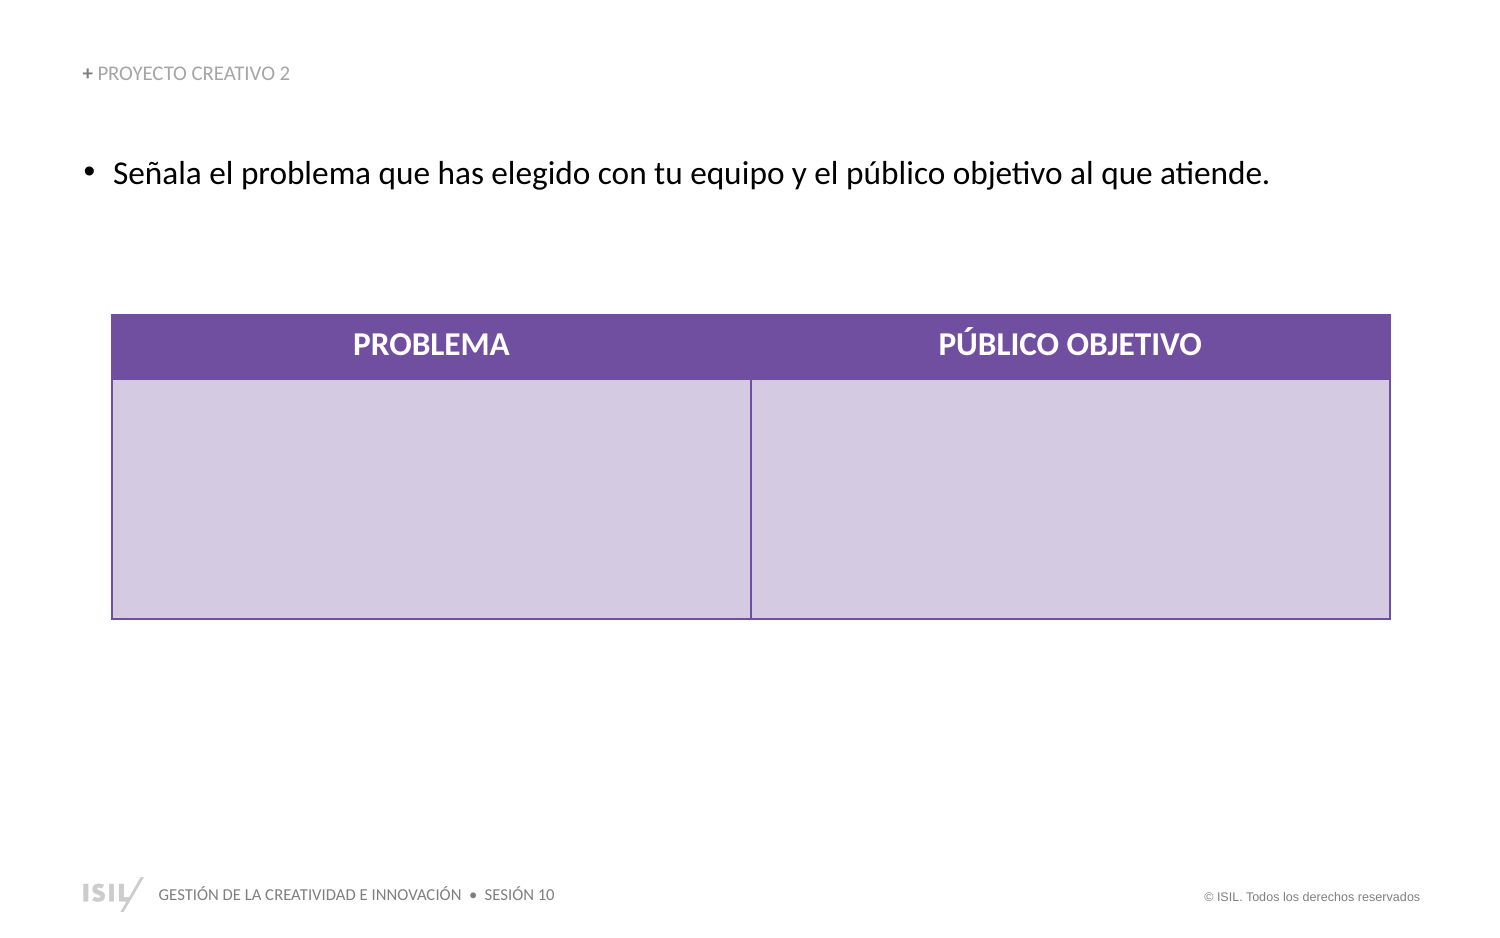

+ PROYECTO CREATIVO 2
Señala el problema que has elegido con tu equipo y el público objetivo al que atiende.
| PROBLEMA | PÚBLICO OBJETIVO |
| --- | --- |
|  |  |